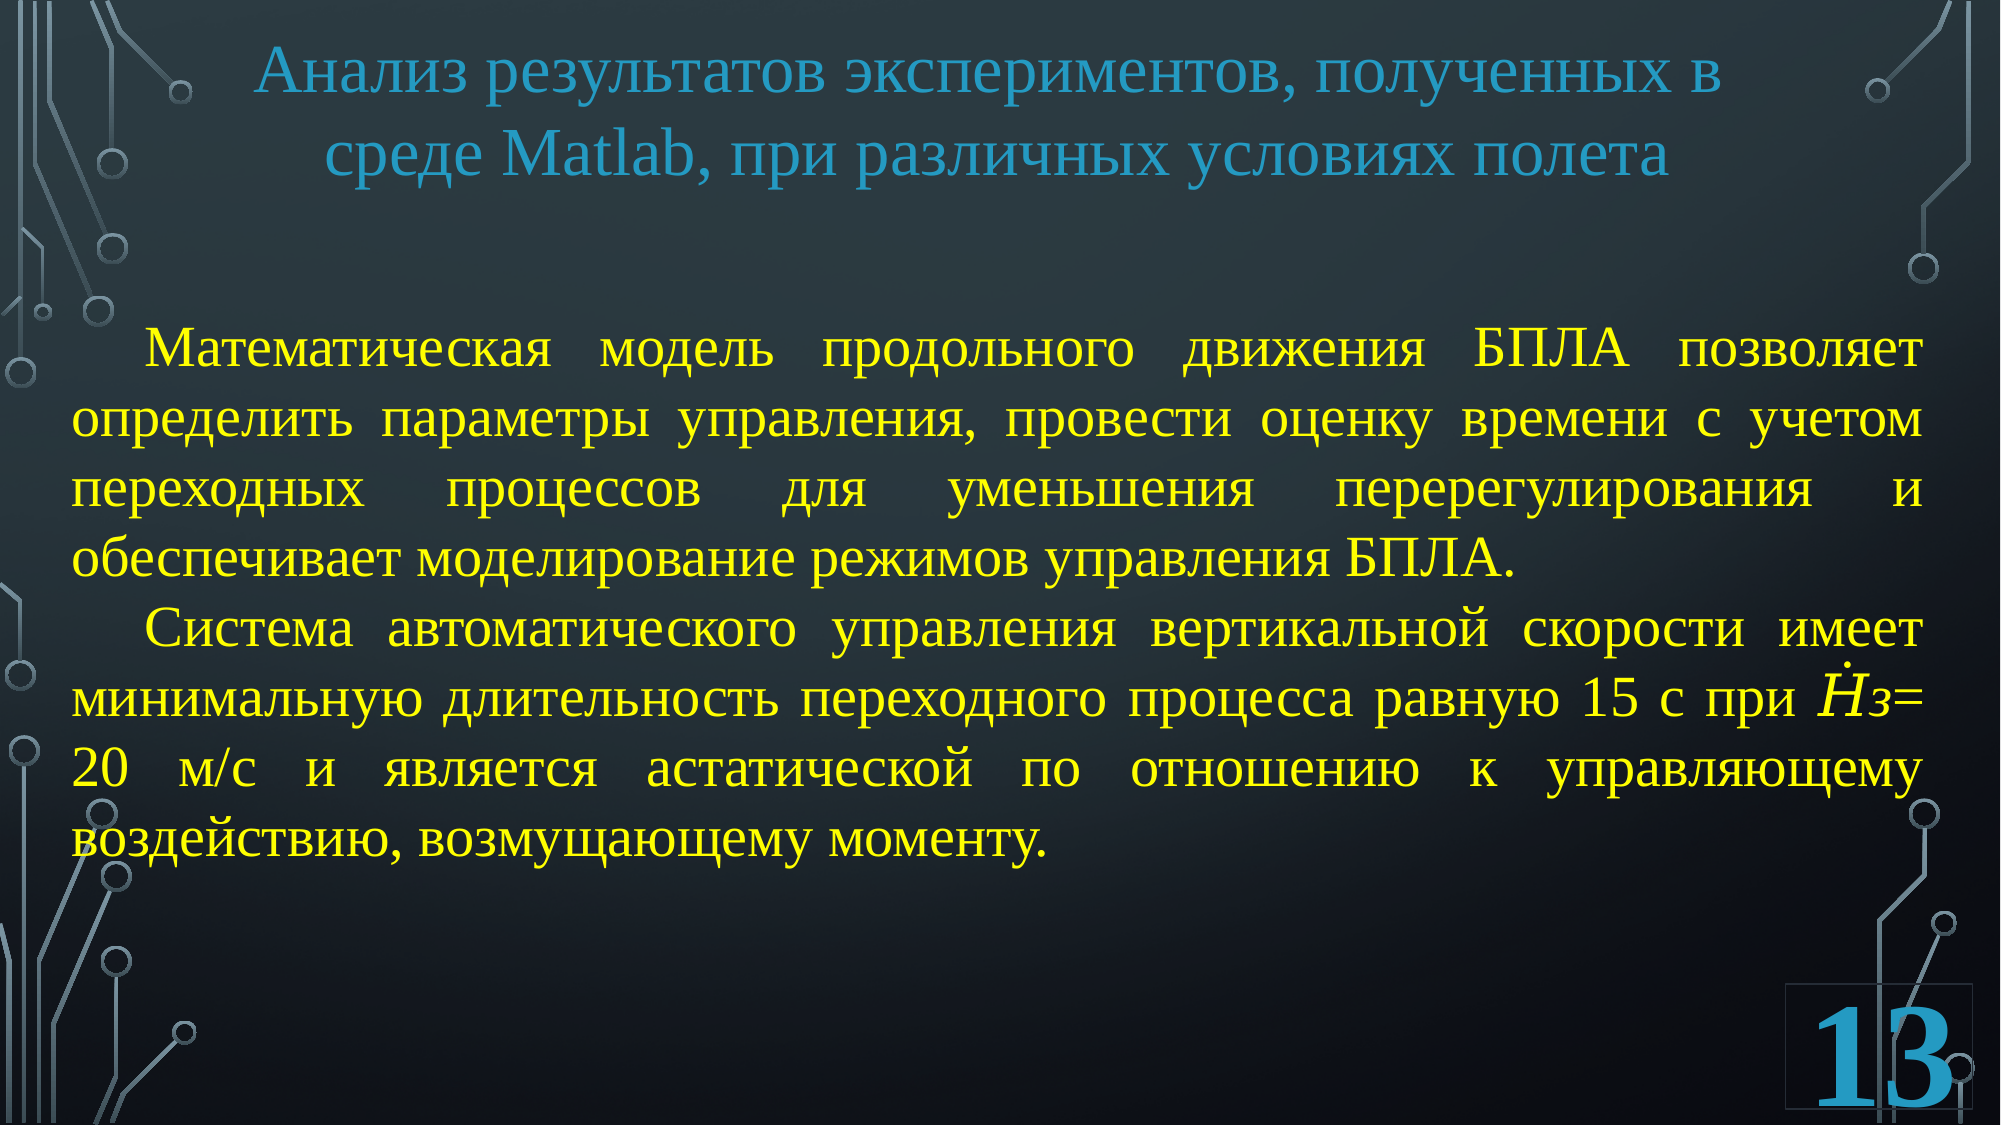

Анализ результатов экспериментов, полученных в
среде Matlab, при различных условиях полета
Математическая модель продольного движения БПЛА позволяет определить параметры управления, провести оценку времени с учетом переходных процессов для уменьшения перерегулирования и обеспечивает моделирование режимов управления БПЛА.
Система автоматического управления вертикальной скорости имеет минимальную длительность переходного процесса равную 15 с при 𝐻̇з= 20 м/с и является астатической по отношению к управляющему воздействию, возмущающему моменту.
13